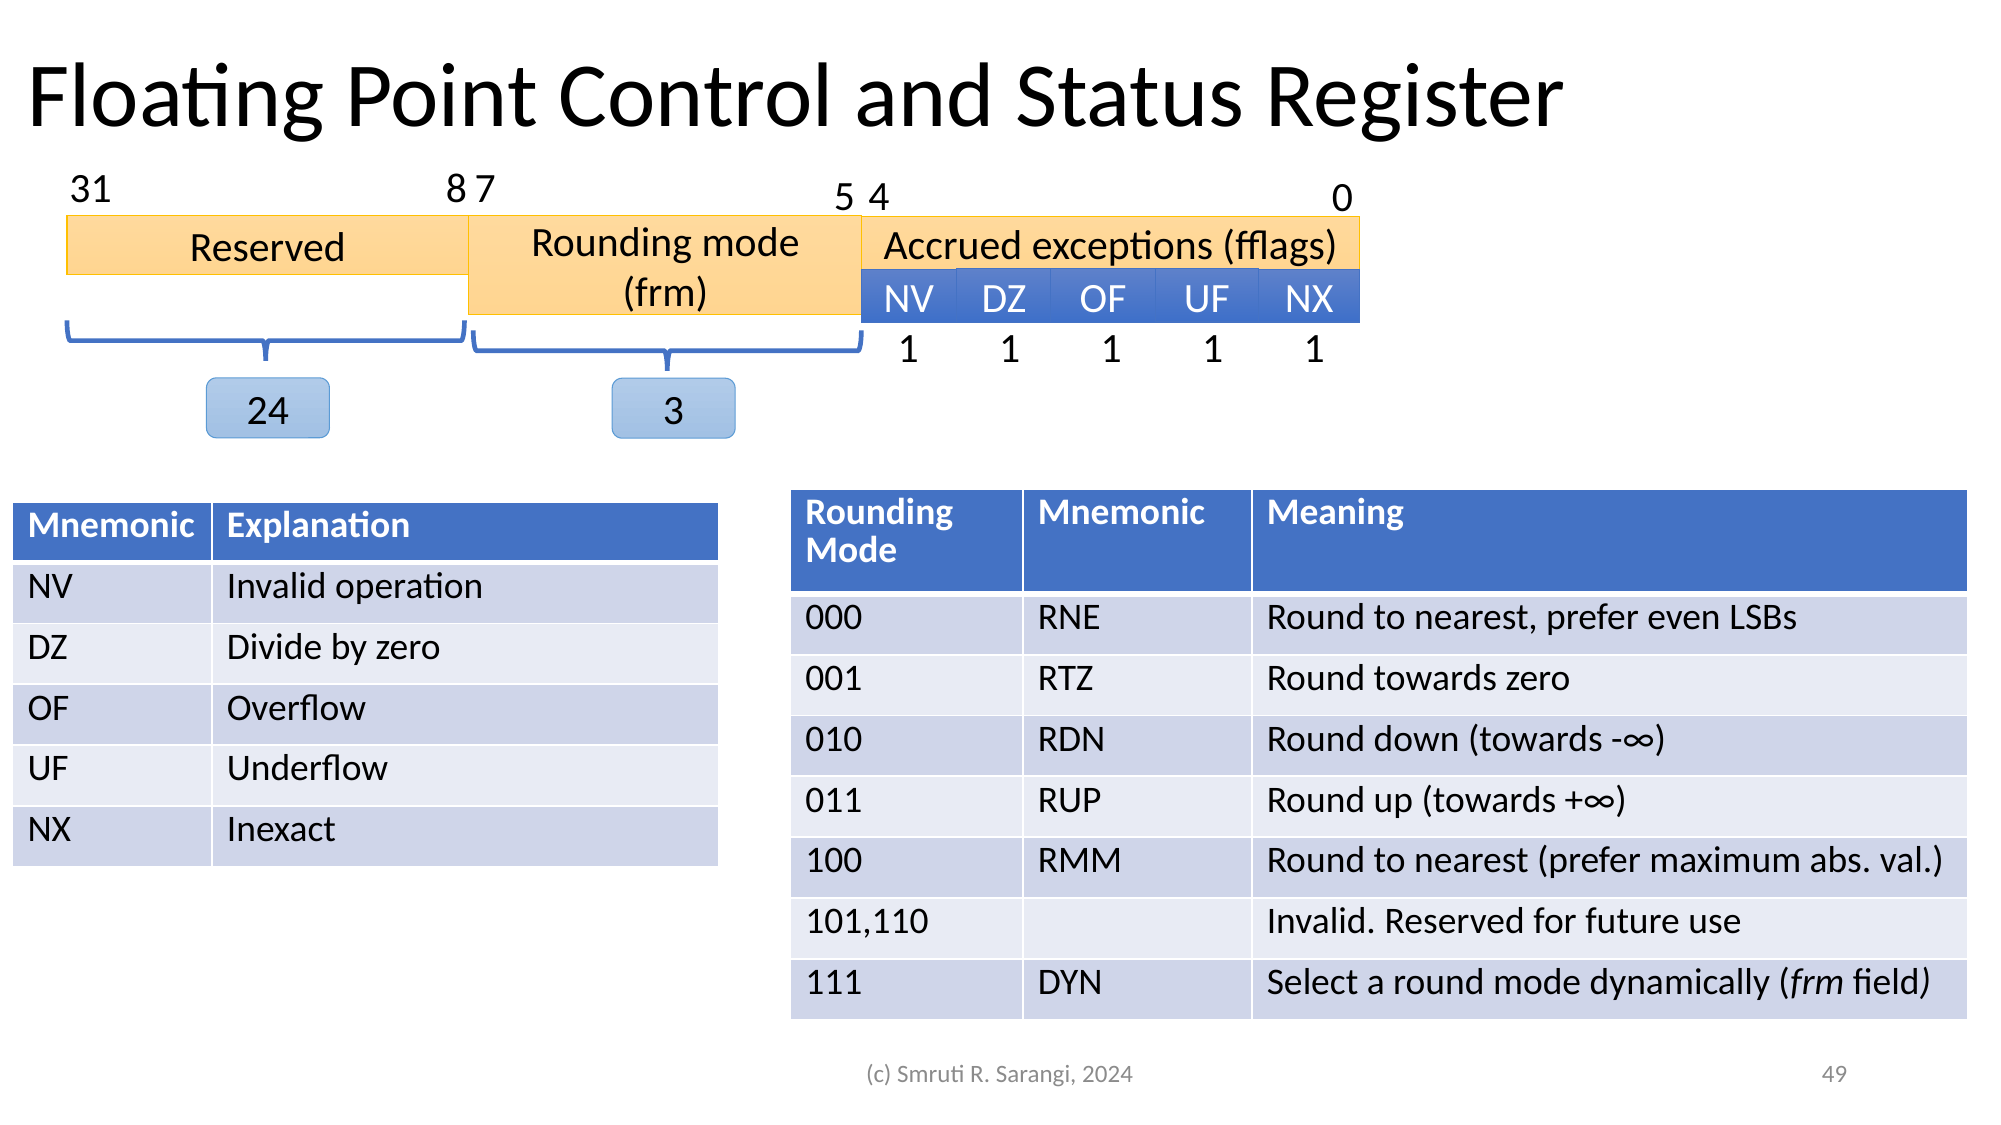

# Floating Point Control and Status Register

31
8
7

4
5
0
Reserved
Rounding mode (frm)
Accrued exceptions (fflags)
DZ
OF
UF
NV
NX
1
1
1
1
1
24
3
| Rounding Mode | Mnemonic | Meaning |
| --- | --- | --- |
| 000 | RNE | Round to nearest, prefer even LSBs |
| 001 | RTZ | Round towards zero |
| 010 | RDN | Round down (towards -∞) |
| 011 | RUP | Round up (towards +∞) |
| 100 | RMM | Round to nearest (prefer maximum abs. val.) |
| 101,110 |  | Invalid. Reserved for future use |
| 111 | DYN | Select a round mode dynamically (frm field) |
| Mnemonic | Explanation |
| --- | --- |
| NV | Invalid operation |
| DZ | Divide by zero |
| OF | Overflow |
| UF | Underflow |
| NX | Inexact |
(c) Smruti R. Sarangi, 2024
49